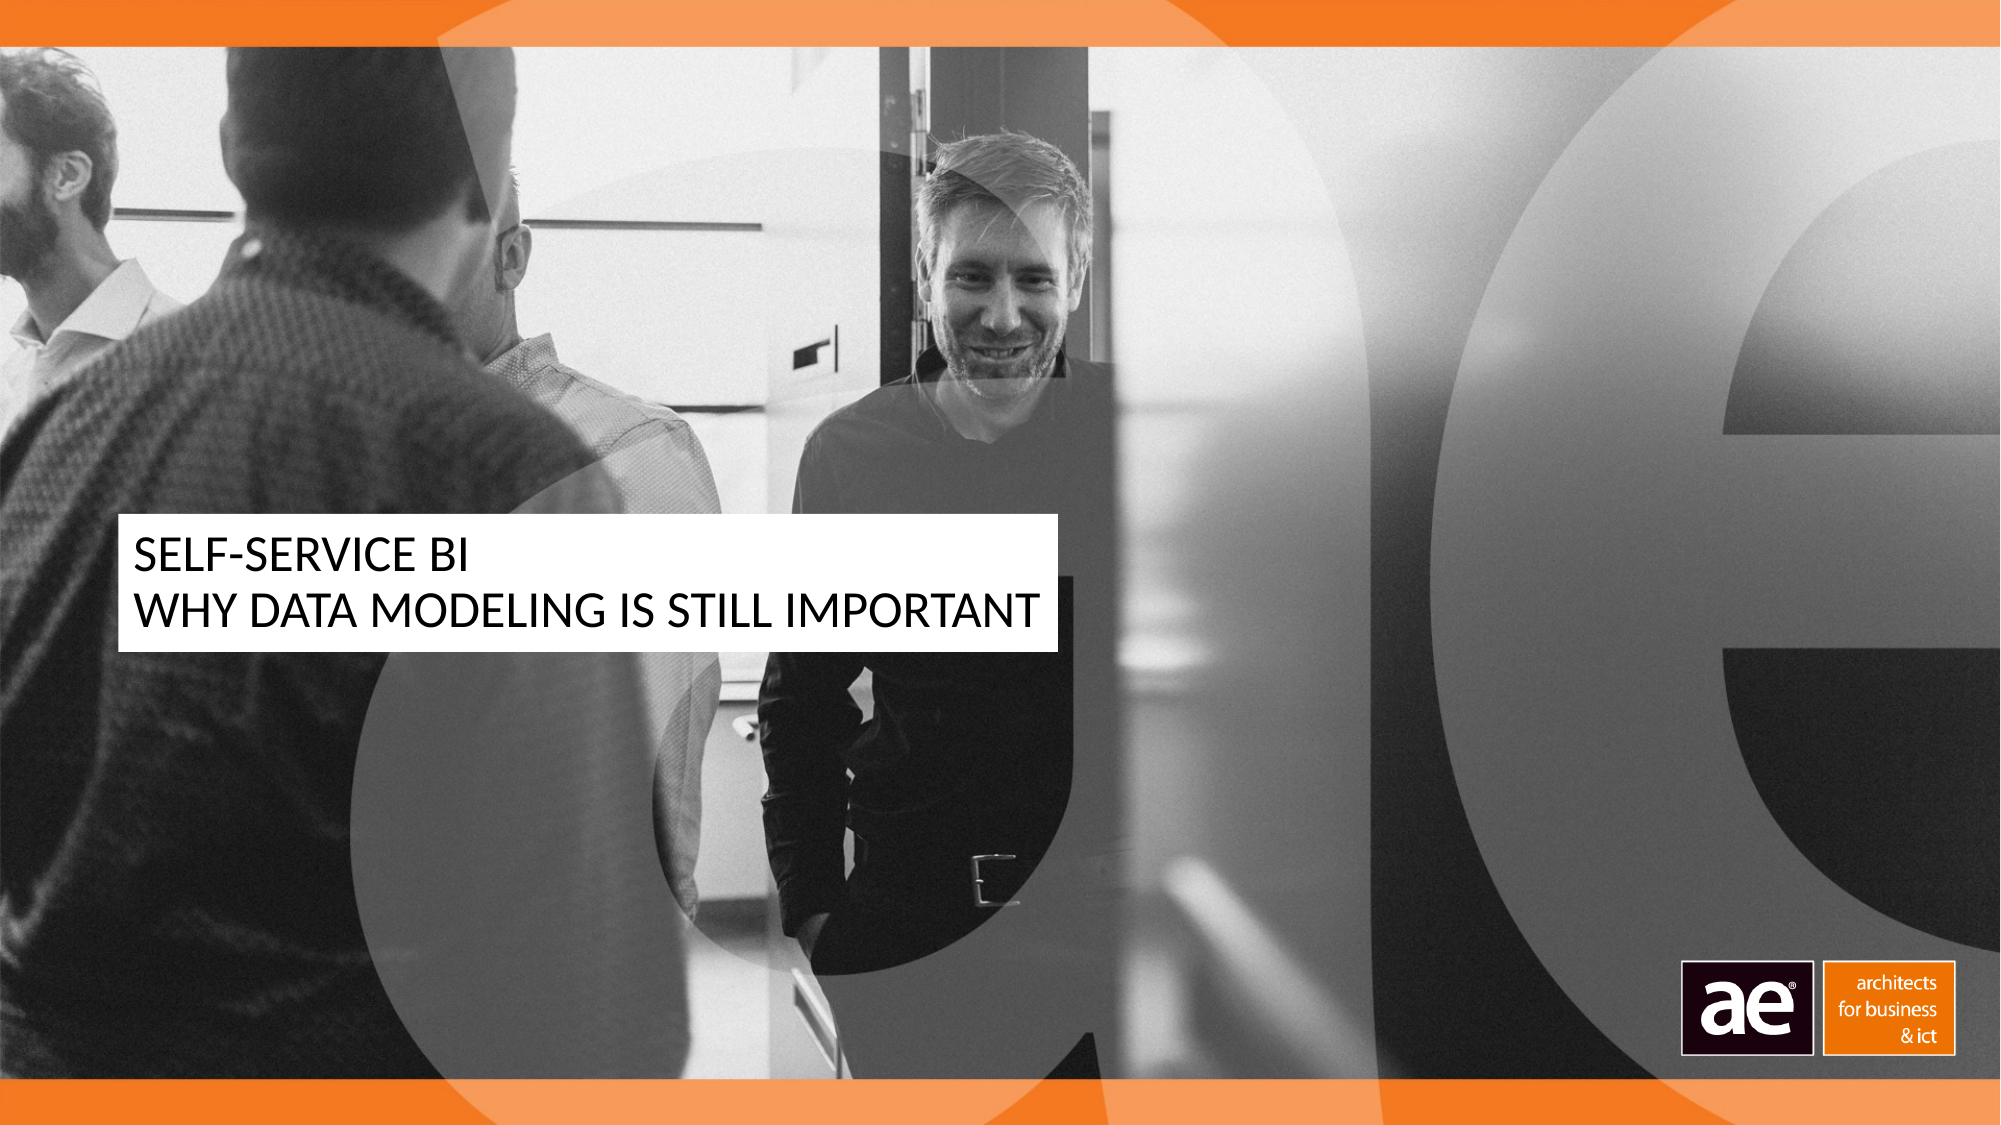

SELF-SERVICE BI
WHY DATA MODELING IS STILL IMPORTANT